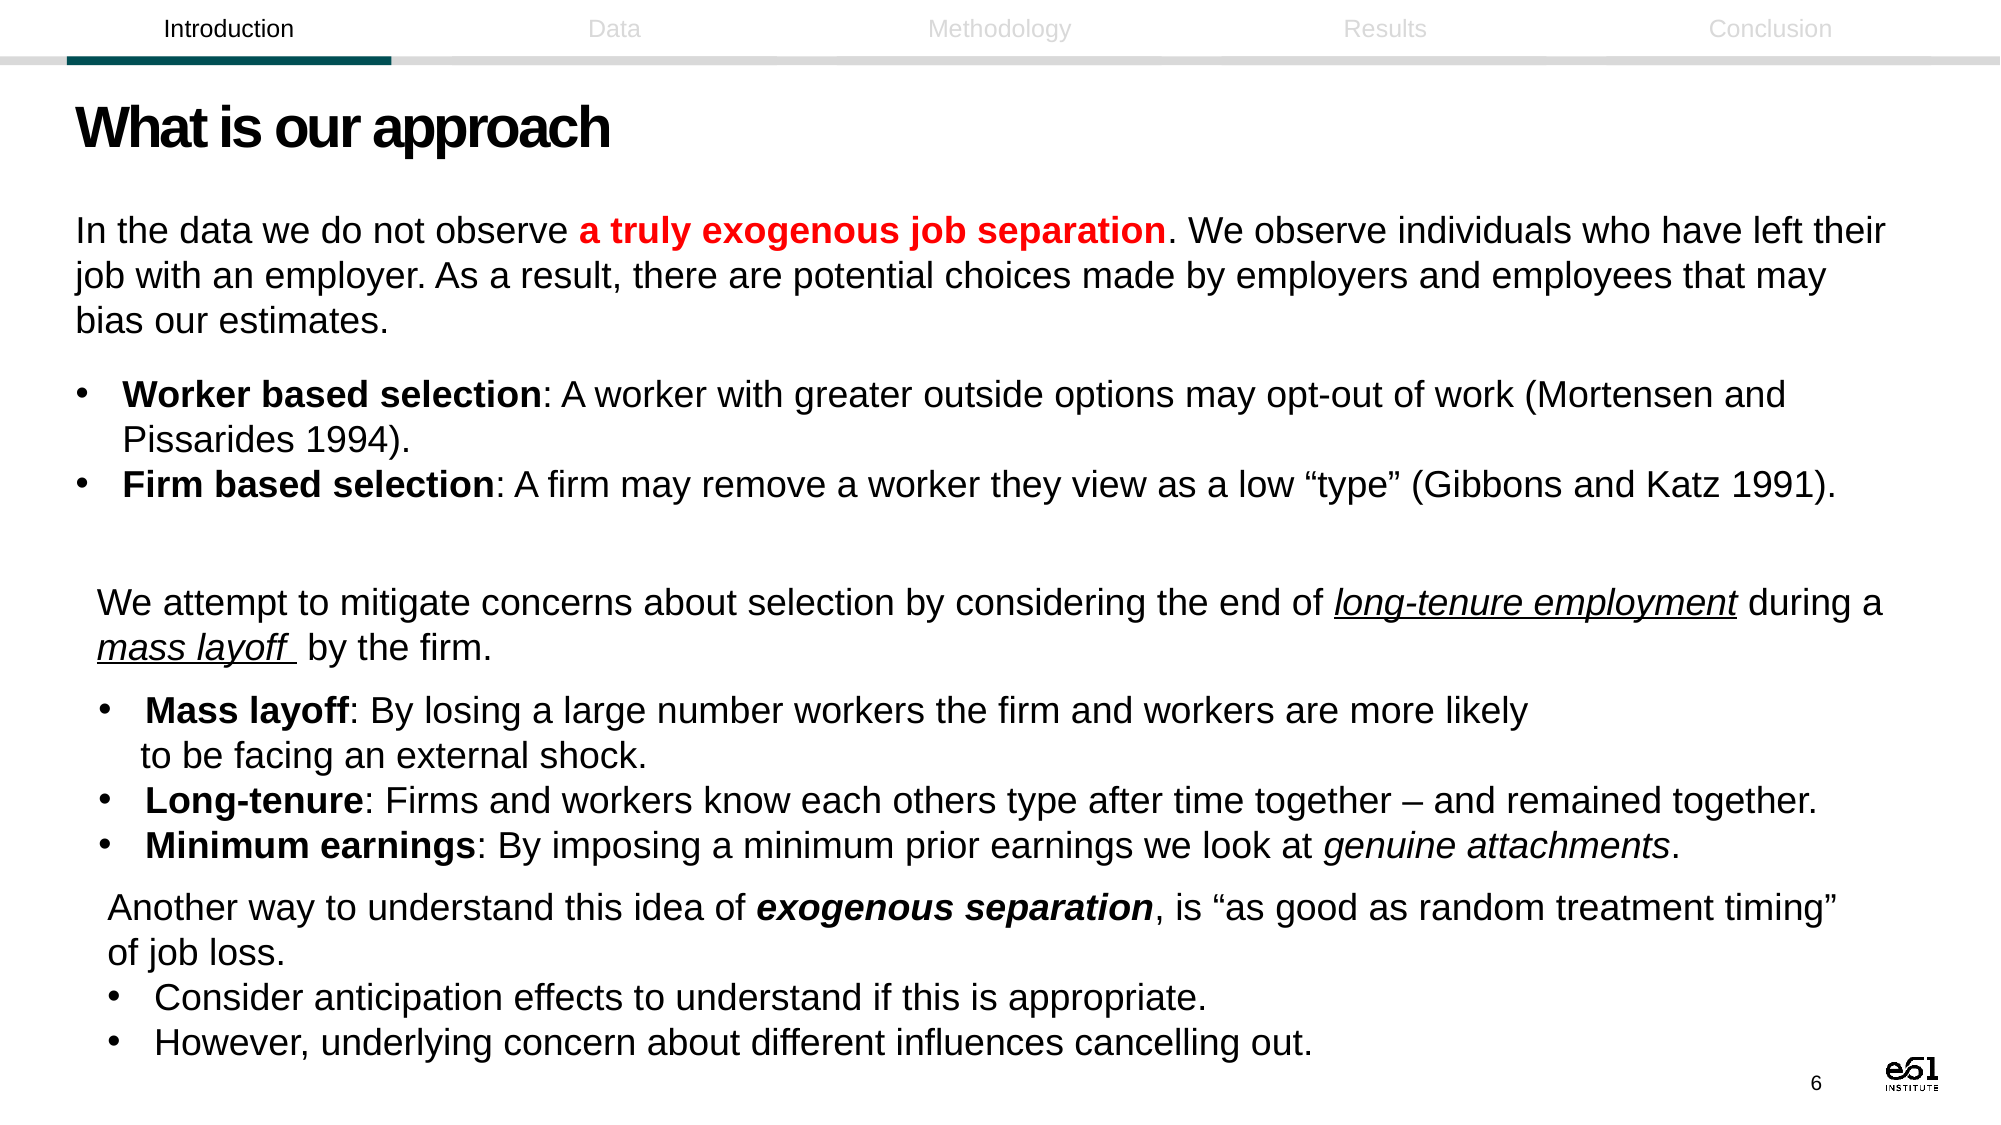

# What is our approach
In the data we do not observe a truly exogenous job separation. We observe individuals who have left their job with an employer. As a result, there are potential choices made by employers and employees that may
bias our estimates.
Worker based selection: A worker with greater outside options may opt-out of work (Mortensen and Pissarides 1994).
Firm based selection: A firm may remove a worker they view as a low “type” (Gibbons and Katz 1991).
We attempt to mitigate concerns about selection by considering the end of long-tenure employment during a
mass layoff  by the firm.
Mass layoff: By losing a large number workers the firm and workers are more likely
    to be facing an external shock.
Long-tenure: Firms and workers know each others type after time together – and remained together.
Minimum earnings: By imposing a minimum prior earnings we look at genuine attachments.
Another way to understand this idea of exogenous separation, is “as good as random treatment timing”
of job loss.
Consider anticipation effects to understand if this is appropriate.
However, underlying concern about different influences cancelling out.
6